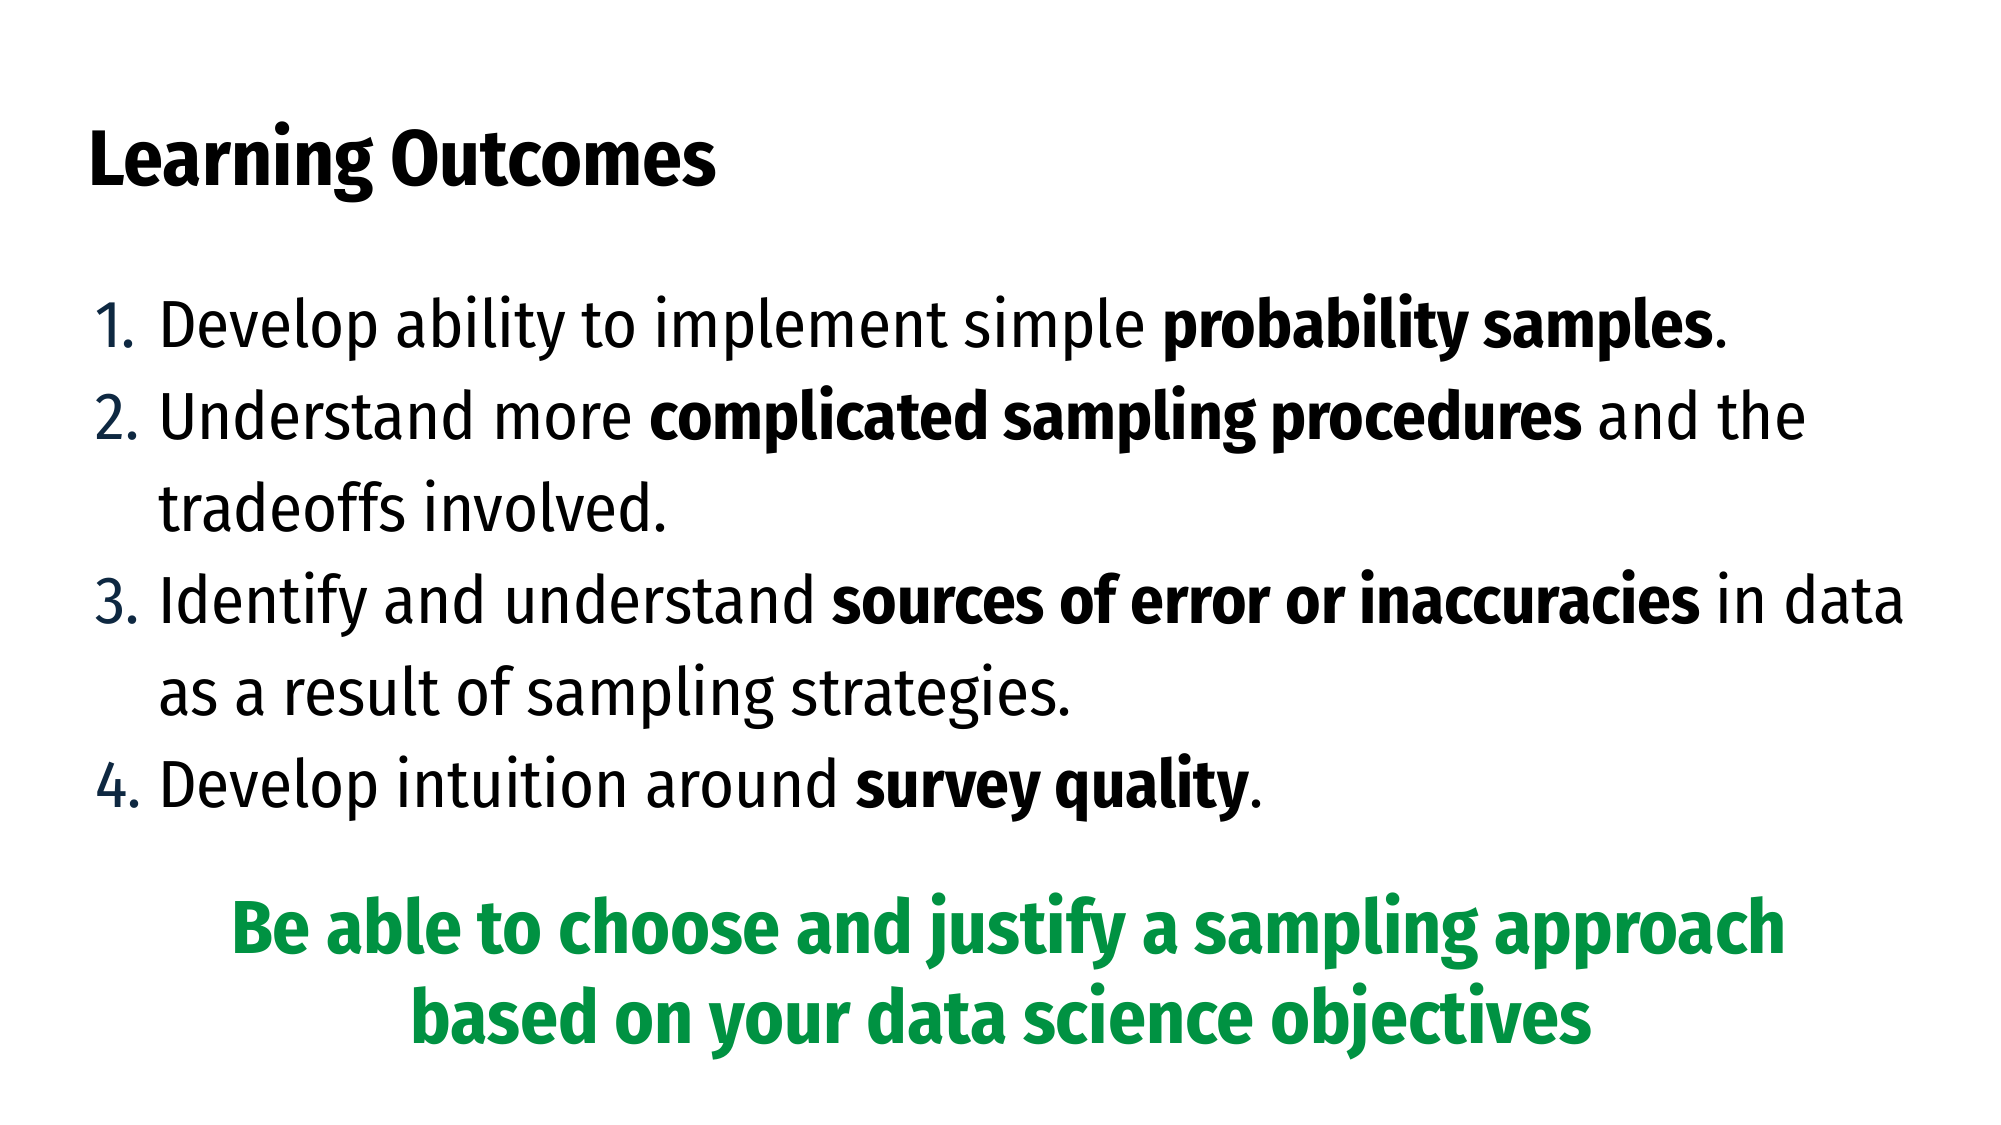

# Learning Outcomes
Develop ability to implement simple probability samples.
Understand more complicated sampling procedures and the tradeoffs involved.
Identify and understand sources of error or inaccuracies in data as a result of sampling strategies.
Develop intuition around survey quality.
Be able to choose and justify a sampling approach based on your data science objectives